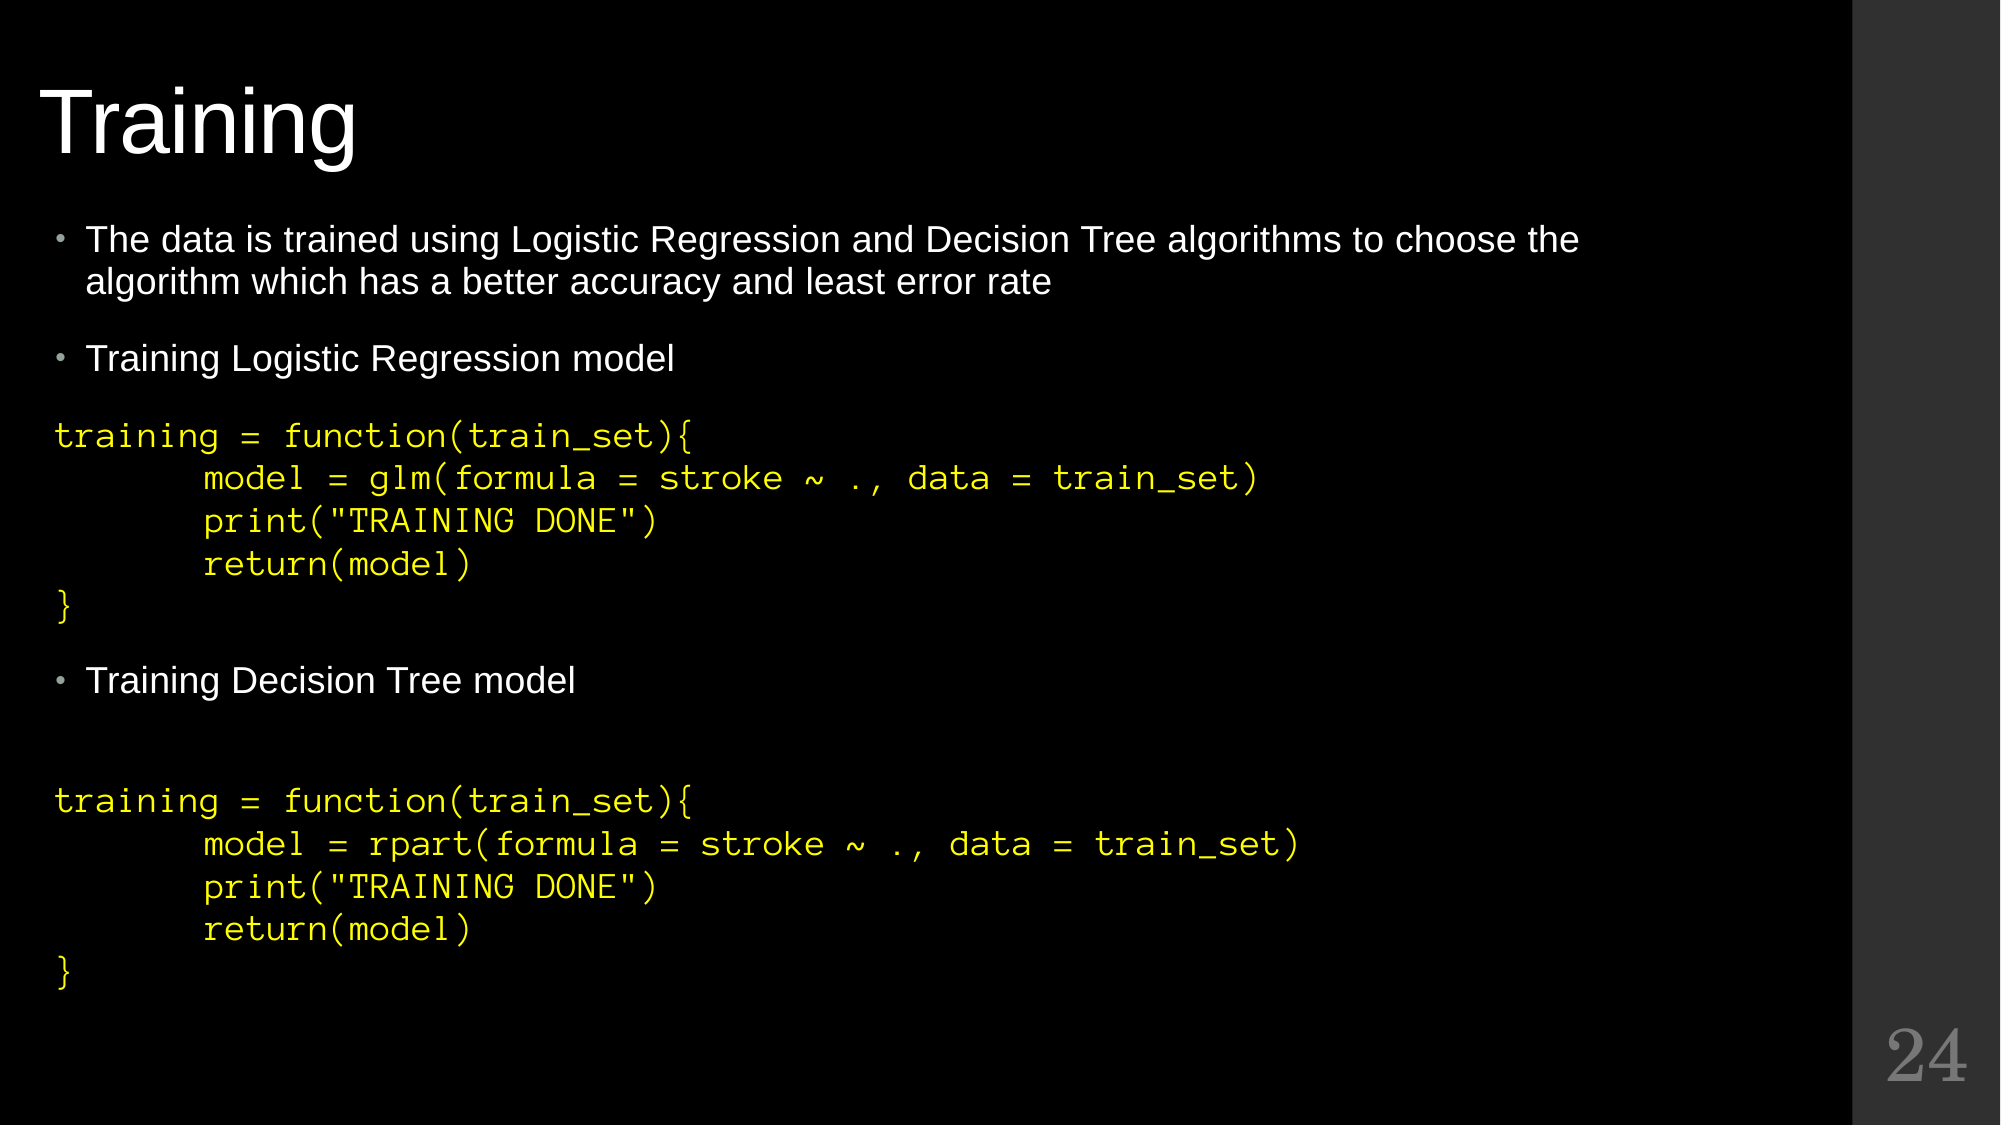

# Training
The data is trained using Logistic Regression and Decision Tree algorithms to choose the algorithm which has a better accuracy and least error rate
Training Logistic Regression model
training = function(train_set){
	model = glm(formula = stroke ~ ., data = train_set)
	print("TRAINING DONE")
	return(model)
}
Training Decision Tree model
training = function(train_set){
	model = rpart(formula = stroke ~ ., data = train_set)
	print("TRAINING DONE")
	return(model)
}

24